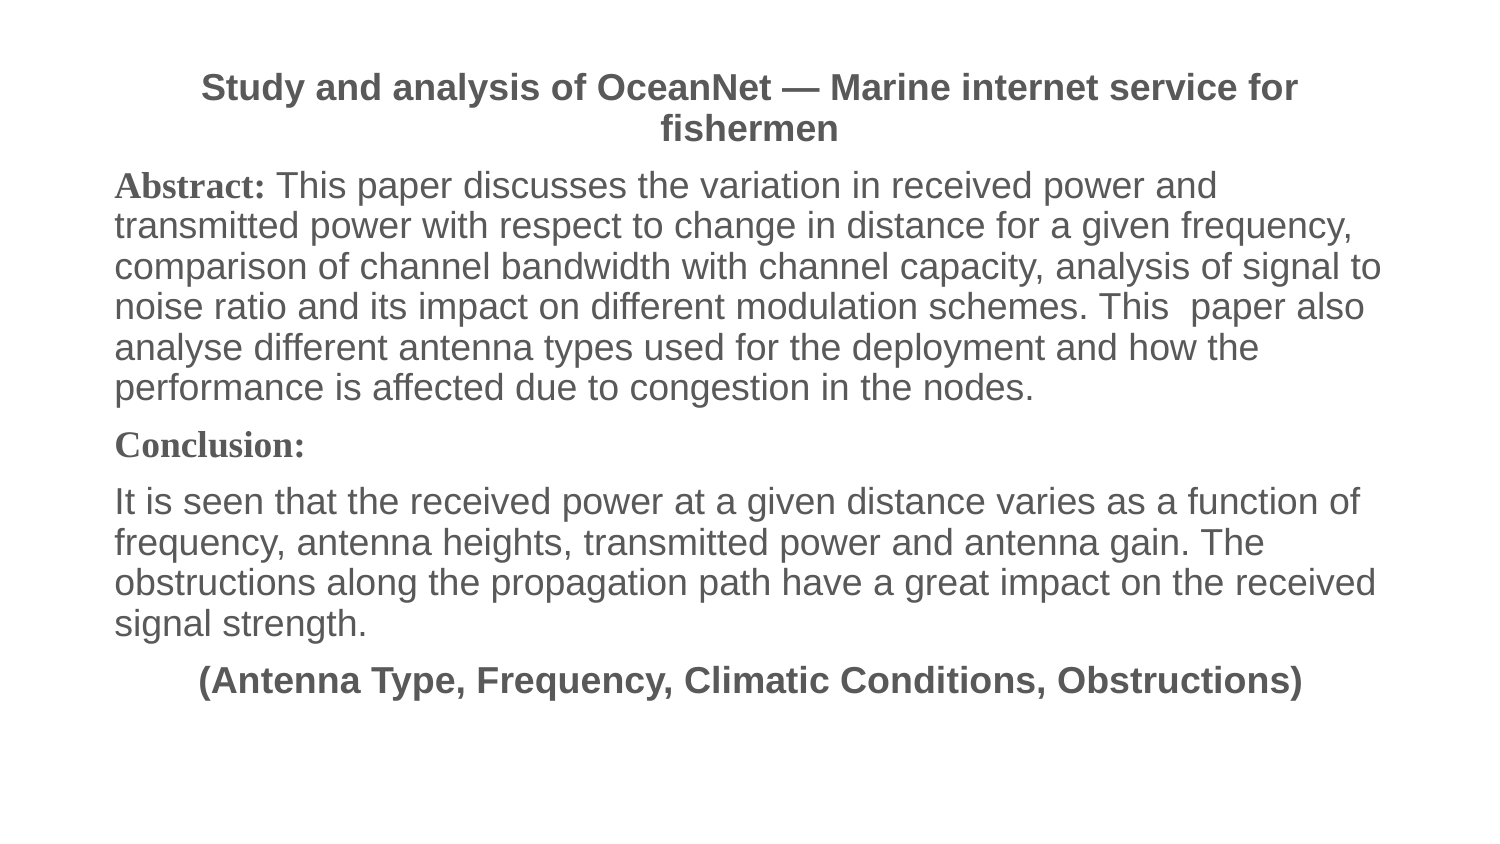

Study and analysis of OceanNet — Marine internet service for fishermen
Abstract: This paper discusses the variation in received power and transmitted power with respect to change in distance for a given frequency, comparison of channel bandwidth with channel capacity, analysis of signal to noise ratio and its impact on different modulation schemes. This  paper also analyse different antenna types used for the deployment and how the performance is affected due to congestion in the nodes.
Conclusion:
It is seen that the received power at a given distance varies as a function of frequency, antenna heights, transmitted power and antenna gain. The obstructions along the propagation path have a great impact on the received signal strength.
        (Antenna Type, Frequency, Climatic Conditions, Obstructions)